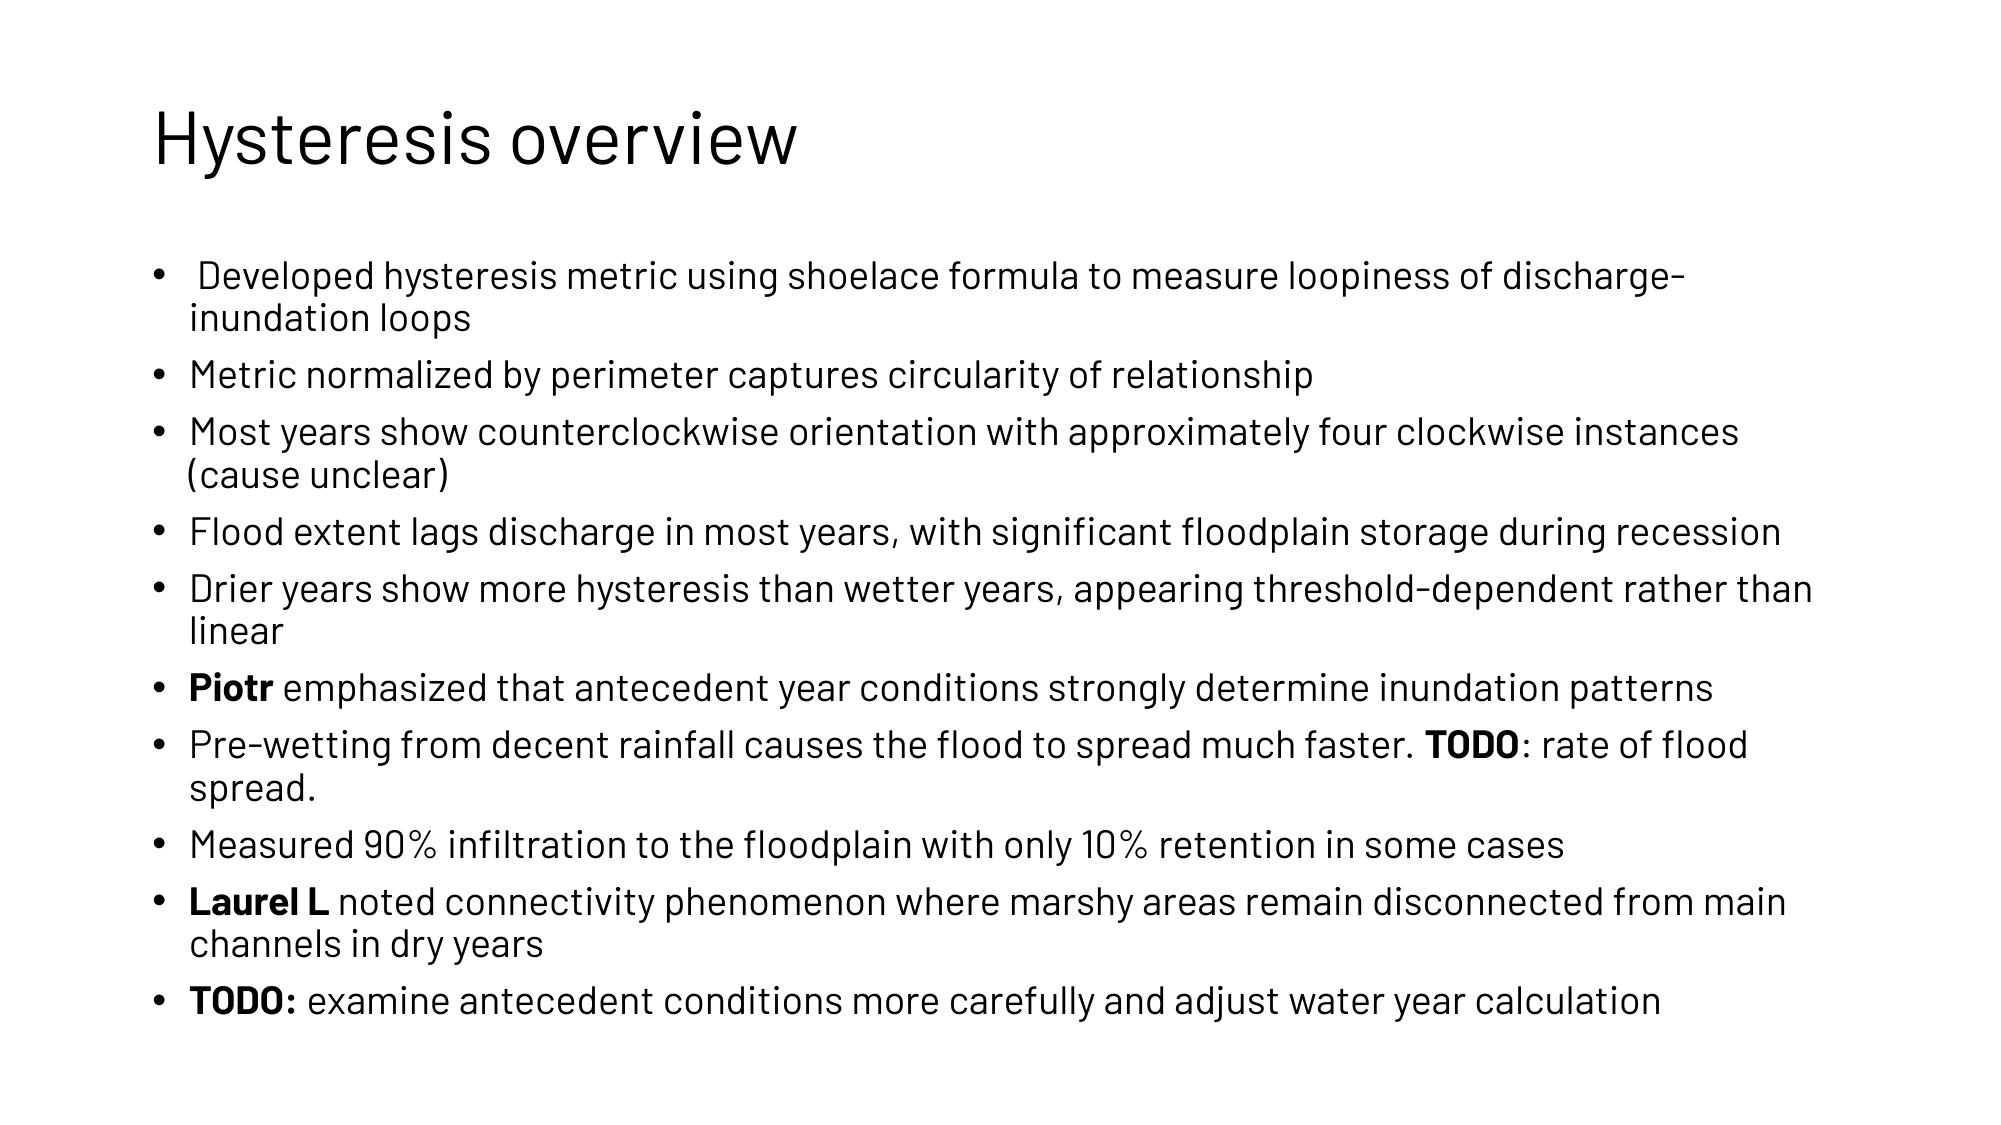

# Hysteresis overview
 Developed hysteresis metric using shoelace formula to measure loopiness of discharge-inundation loops
Metric normalized by perimeter captures circularity of relationship
Most years show counterclockwise orientation with approximately four clockwise instances (cause unclear)
Flood extent lags discharge in most years, with significant floodplain storage during recession
Drier years show more hysteresis than wetter years, appearing threshold-dependent rather than linear
Piotr emphasized that antecedent year conditions strongly determine inundation patterns
Pre-wetting from decent rainfall causes the flood to spread much faster. TODO: rate of flood spread.
Measured 90% infiltration to the floodplain with only 10% retention in some cases
Laurel L noted connectivity phenomenon where marshy areas remain disconnected from main channels in dry years
TODO: examine antecedent conditions more carefully and adjust water year calculation